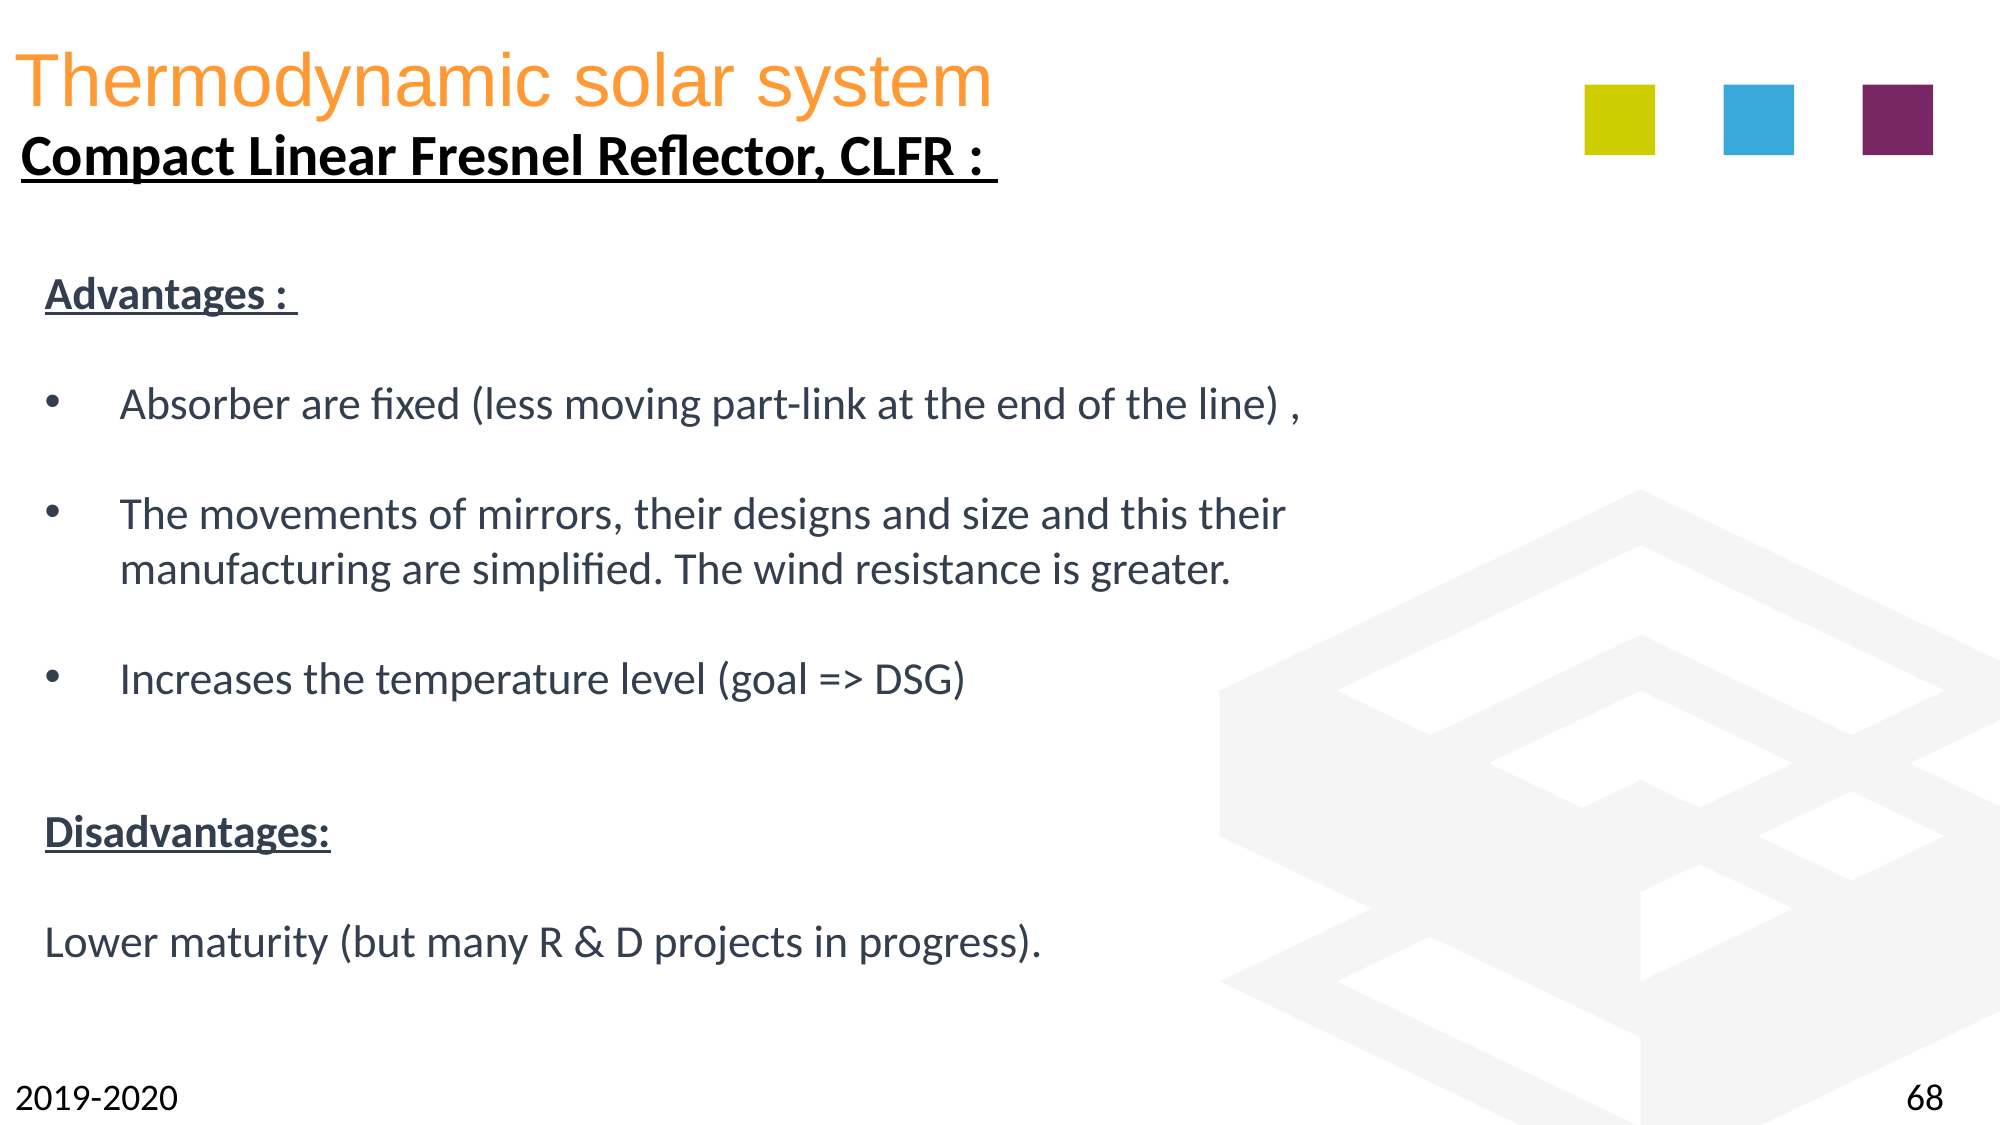

Thermodynamic solar system
Compact Linear Fresnel Reflector, CLFR :
Advantages :

Absorber are fixed (less moving part-link at the end of the line) ,

The movements of mirrors, their designs and size and this their manufacturing are simplified. The wind resistance is greater.

Increases the temperature level (goal => DSG)
Disadvantages:

Lower maturity (but many R & D projects in progress).
68
2019-2020